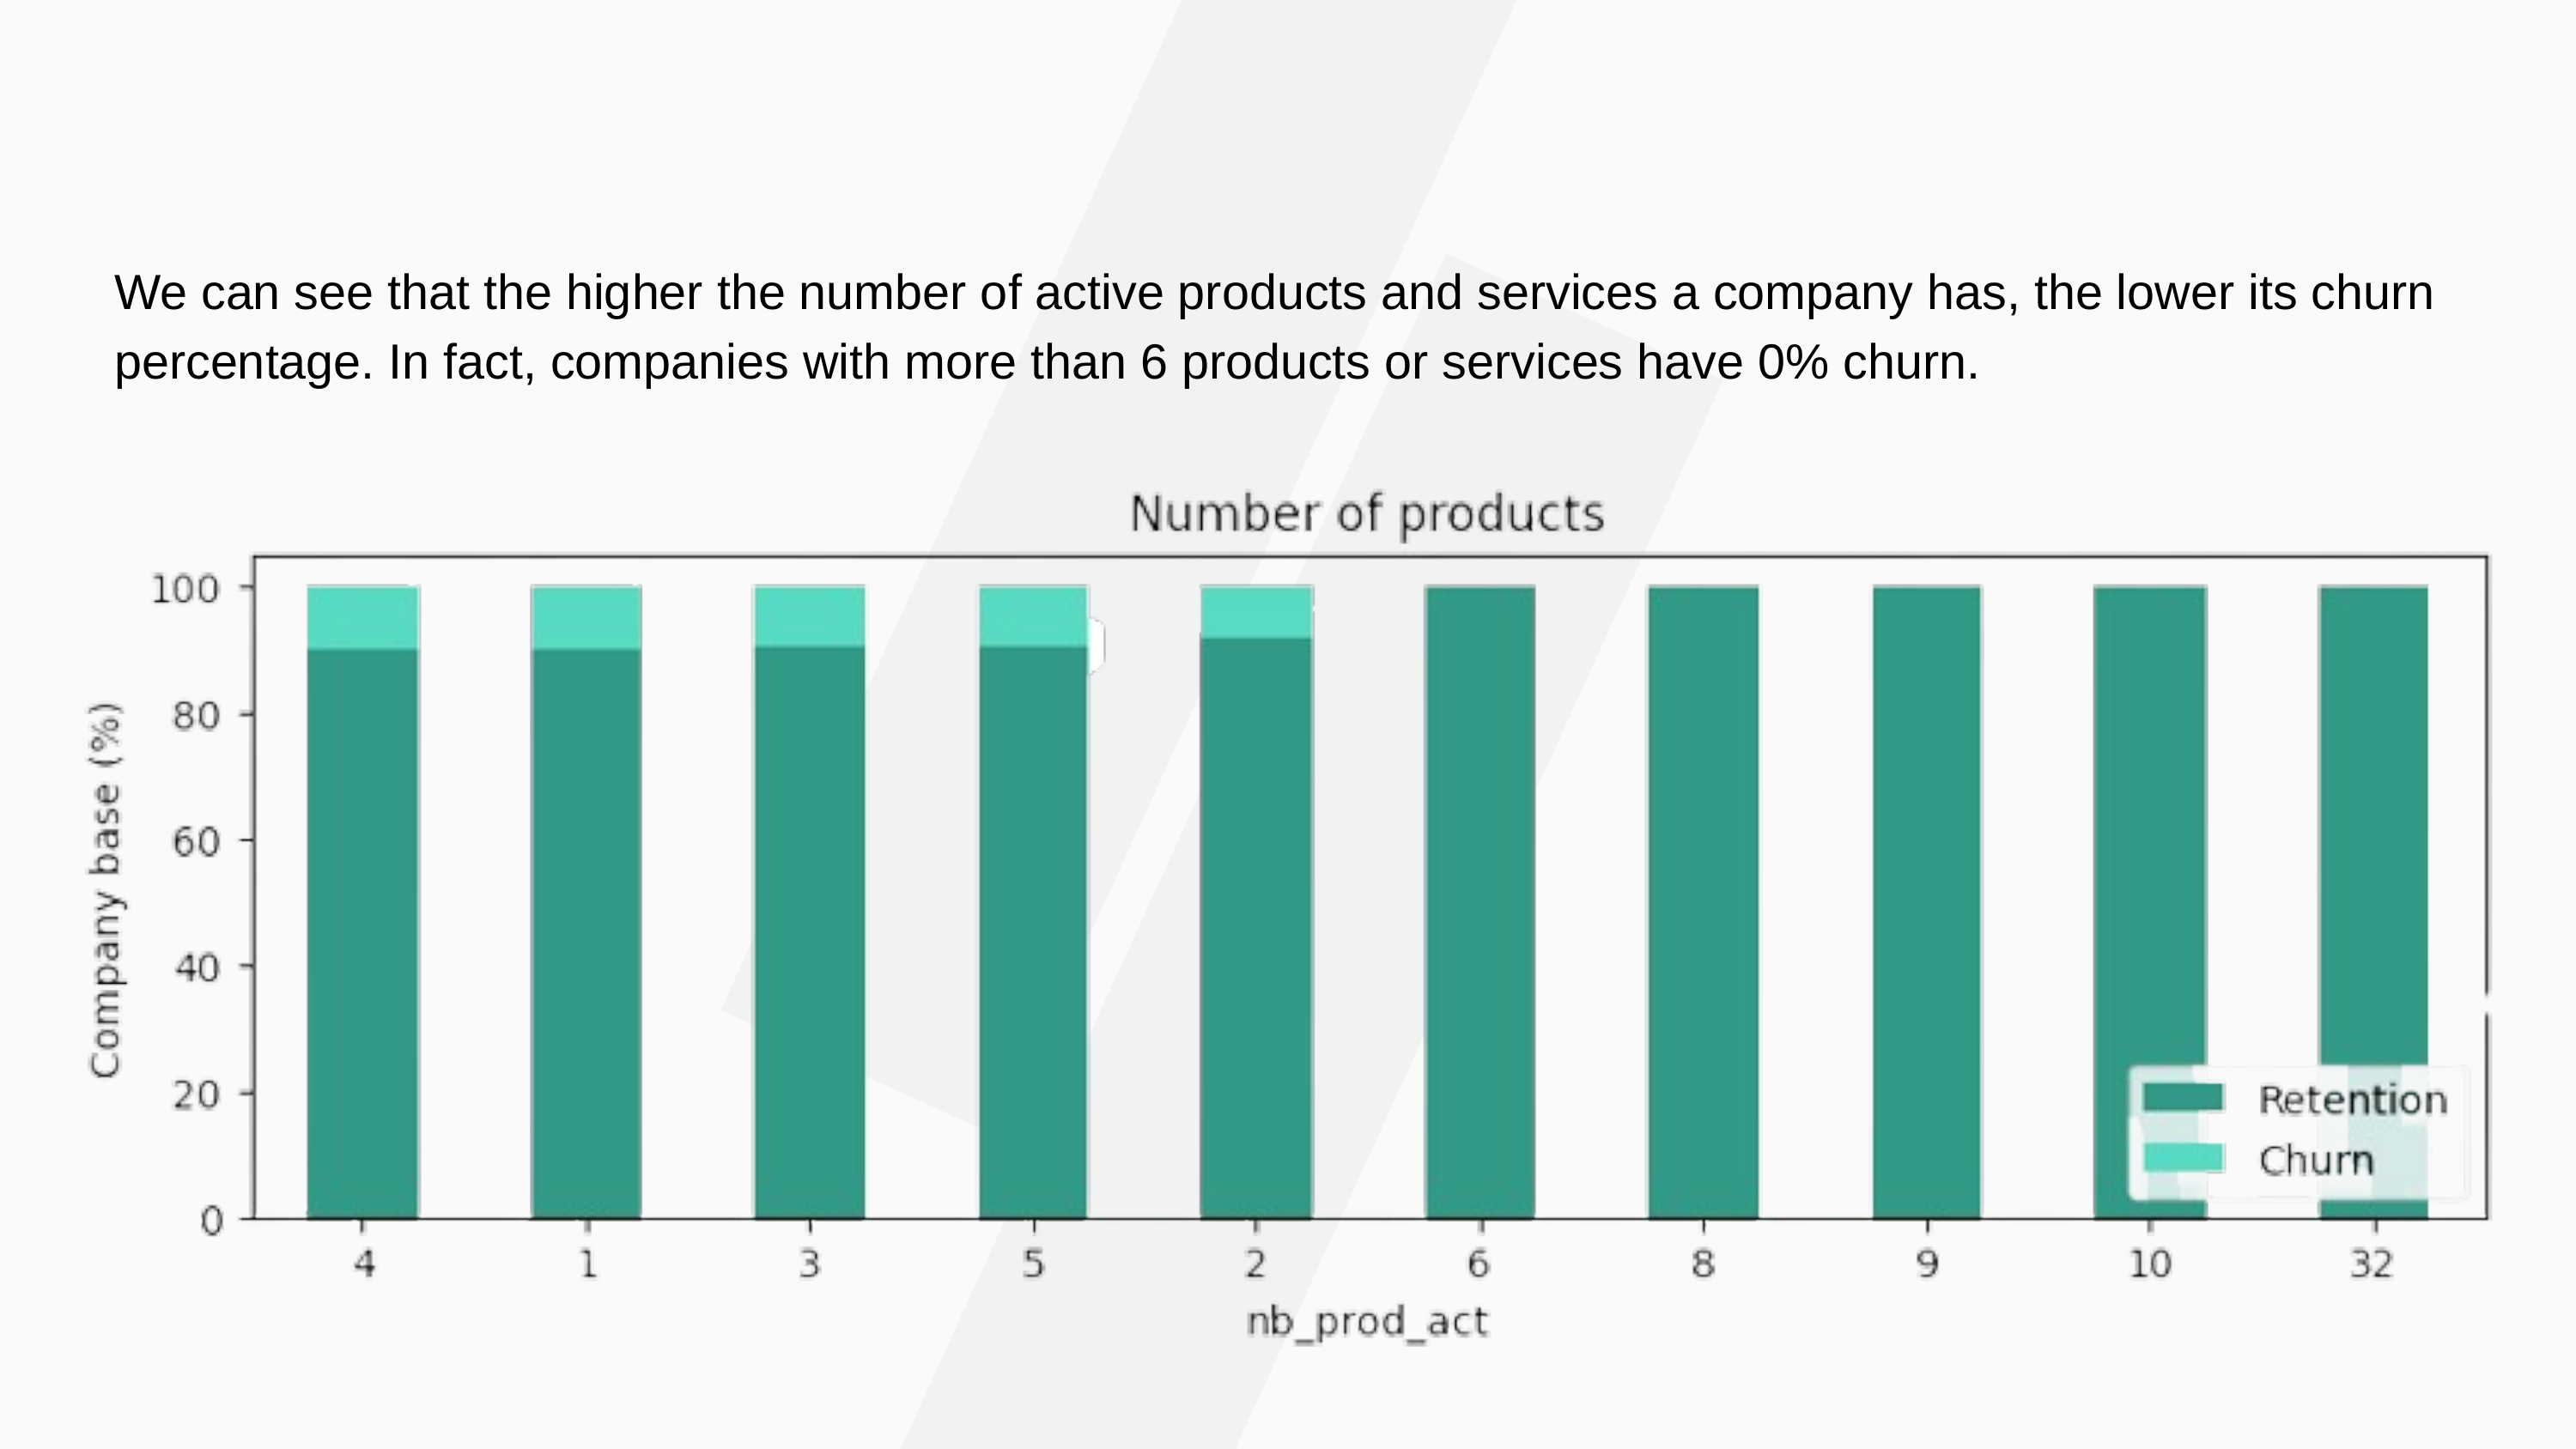

We can see that the higher the number of active products and services a company has, the lower its churn percentage. In fact, companies with more than 6 products or services have 0% churn.